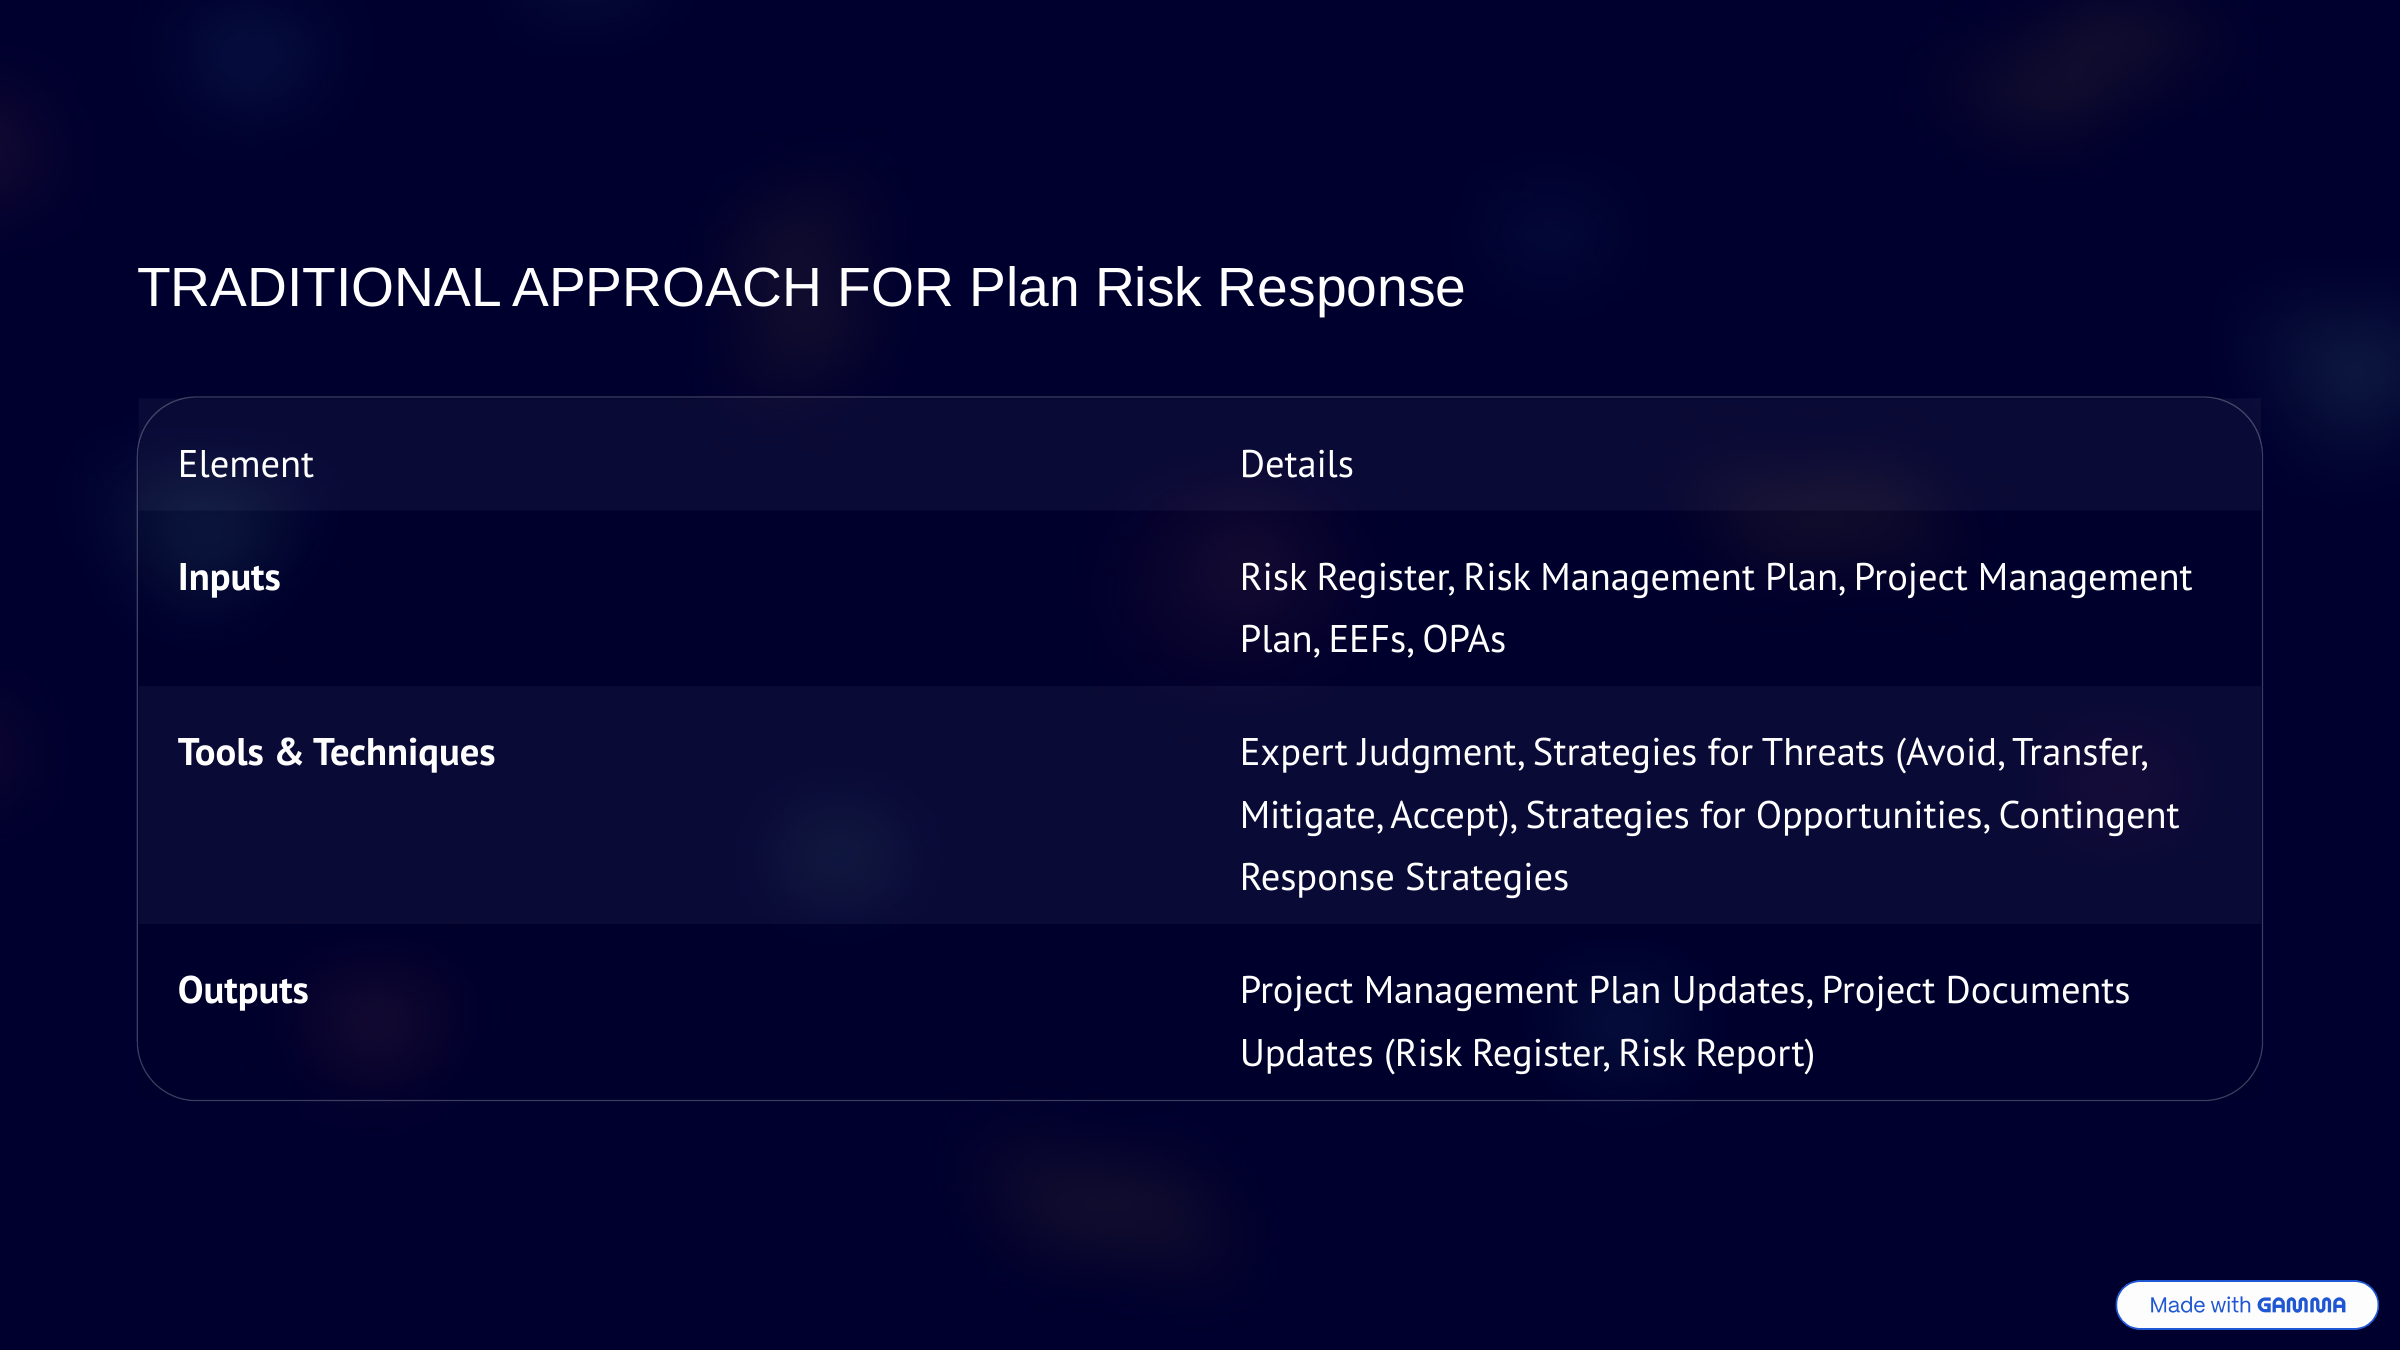

TRADITIONAL APPROACH FOR Plan Risk Response

Element
Details

Inputs
Risk Register, Risk Management Plan, Project Management Plan, EEFs, OPAs

Tools & Techniques
Expert Judgment, Strategies for Threats (Avoid, Transfer, Mitigate, Accept), Strategies for Opportunities, Contingent Response Strategies

Outputs
Project Management Plan Updates, Project Documents Updates (Risk Register, Risk Report)